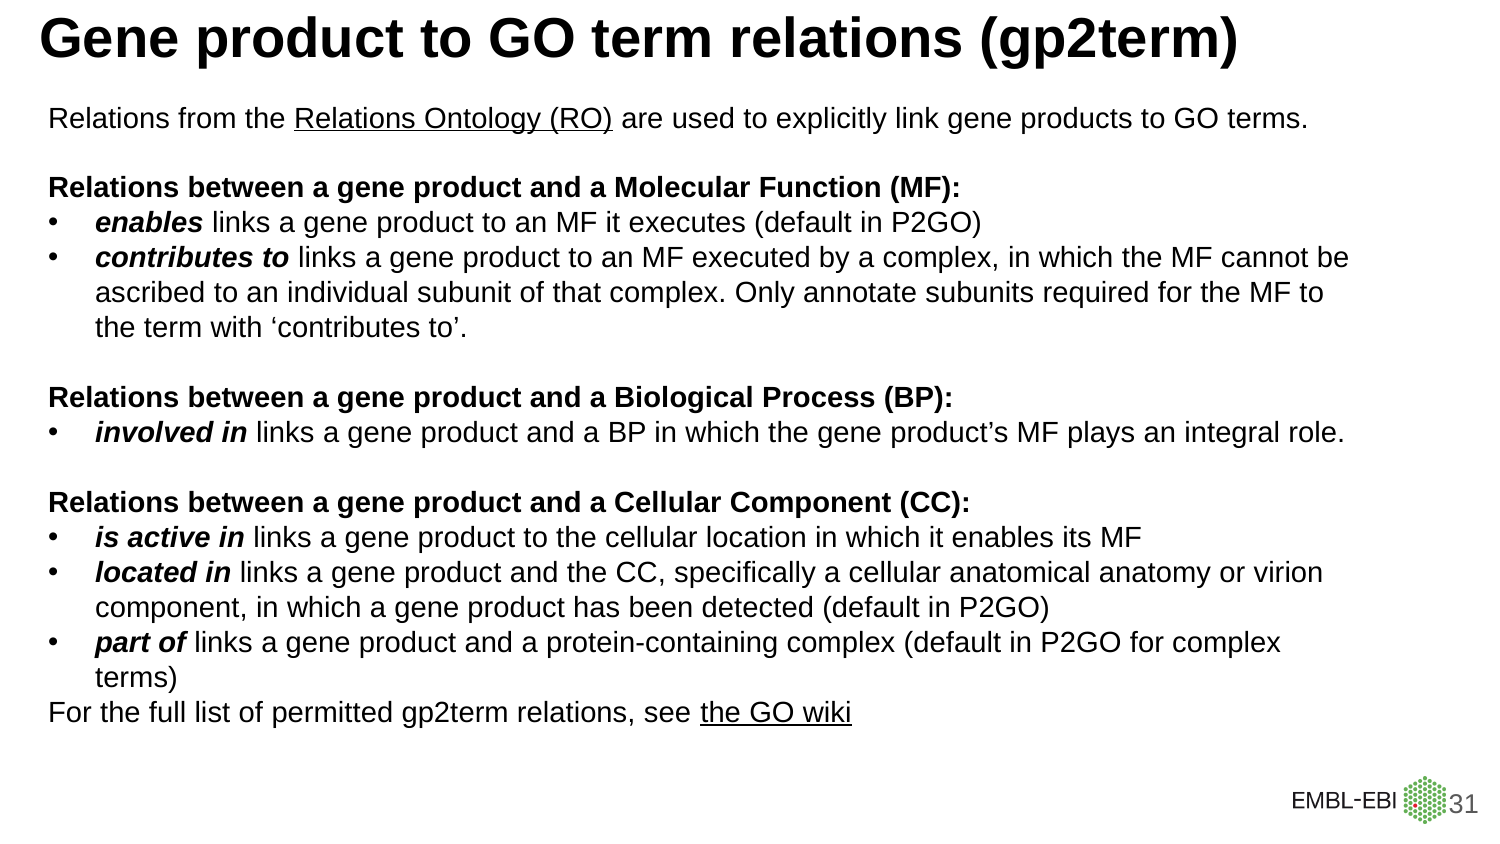

# Gene product to GO term relations (gp2term)
Relations from the Relations Ontology (RO) are used to explicitly link gene products to GO terms.

Relations between a gene product and a Molecular Function (MF):
enables links a gene product to an MF it executes (default in P2GO)
contributes to links a gene product to an MF executed by a complex, in which the MF cannot be ascribed to an individual subunit of that complex. Only annotate subunits required for the MF to the term with ‘contributes to’.

Relations between a gene product and a Biological Process (BP):
involved in links a gene product and a BP in which the gene product’s MF plays an integral role.

Relations between a gene product and a Cellular Component (CC):
is active in links a gene product to the cellular location in which it enables its MF
located in links a gene product and the CC, specifically a cellular anatomical anatomy or virion component, in which a gene product has been detected (default in P2GO)
part of links a gene product and a protein-containing complex (default in P2GO for complex terms)
For the full list of permitted gp2term relations, see the GO wiki
31